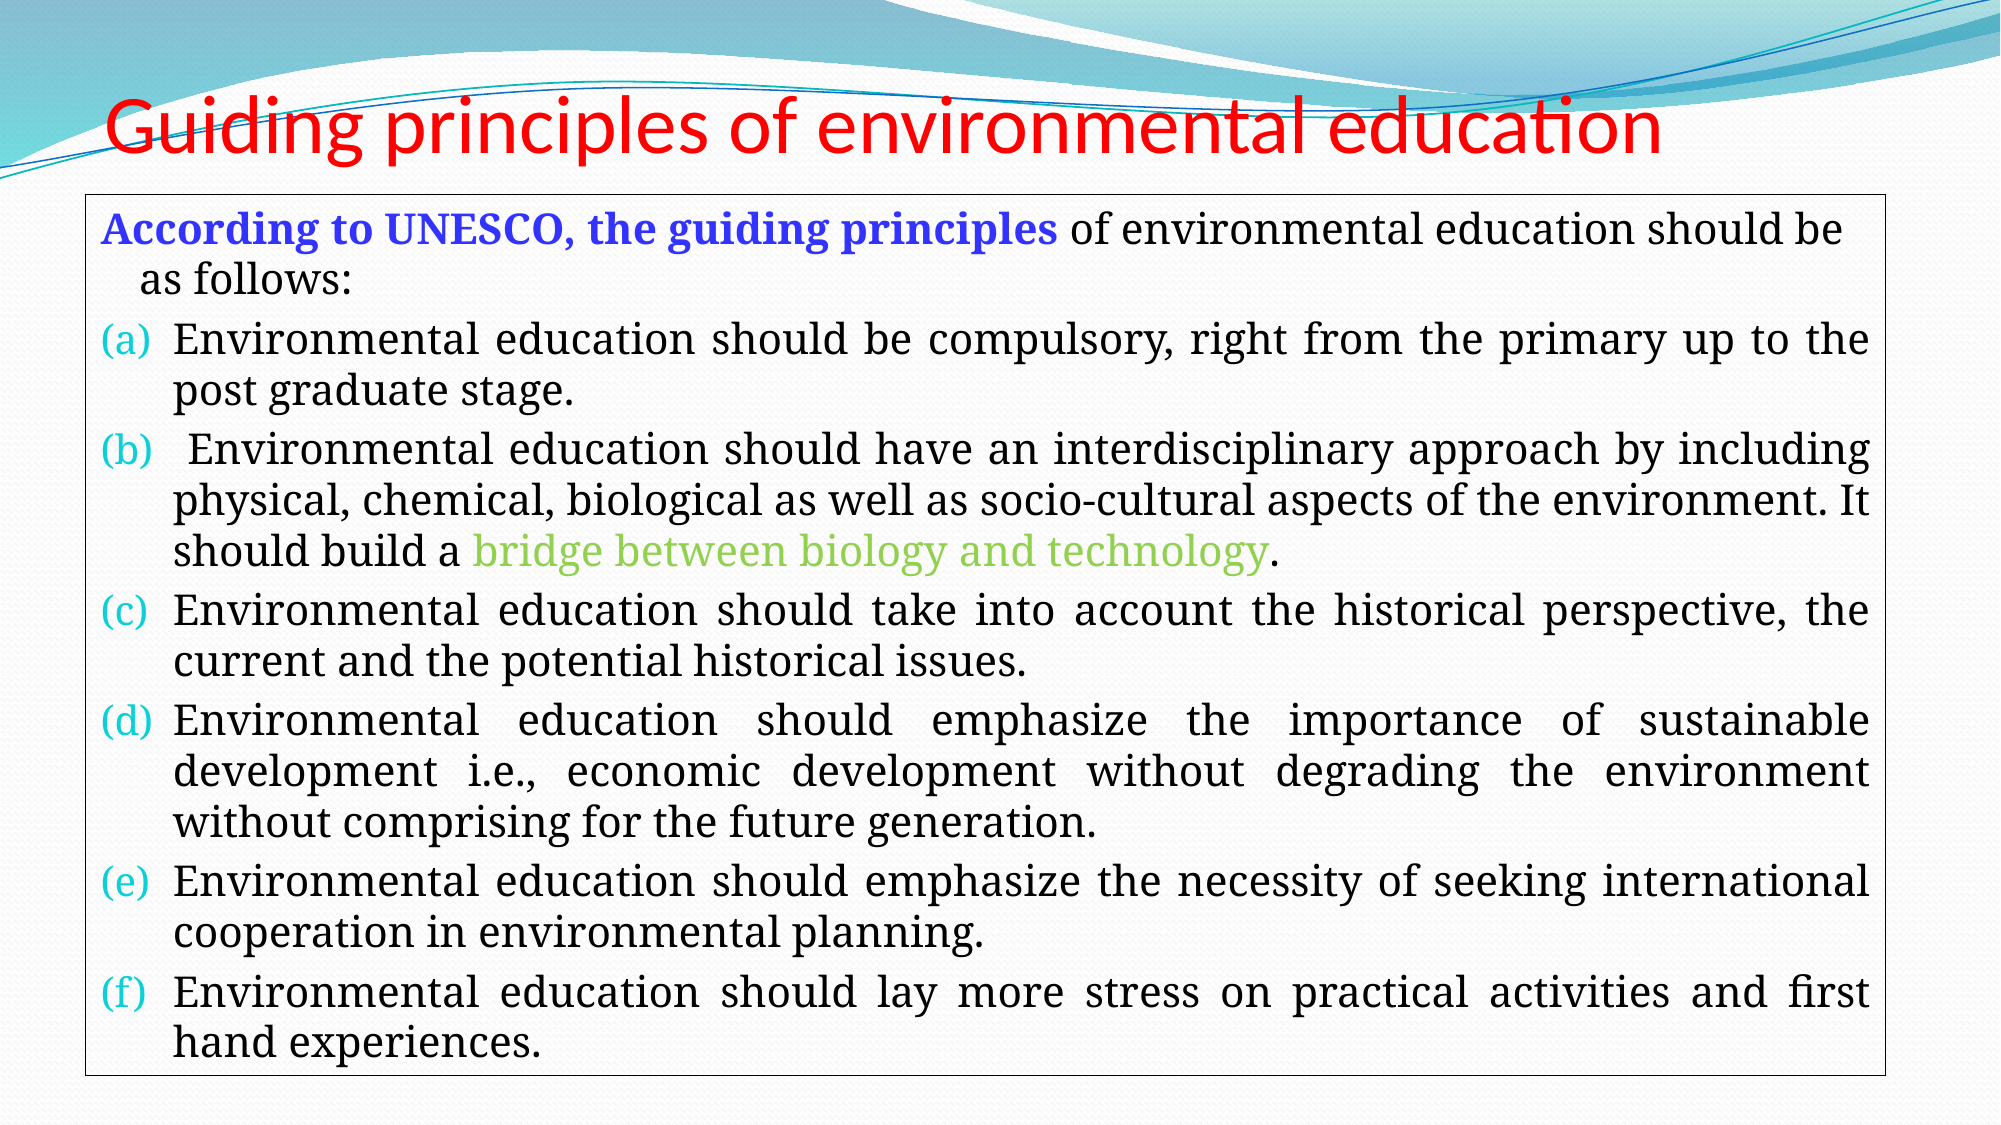

# Guiding principles of environmental education
According to UNESCO, the guiding principles of environmental education should be as follows:
Environmental education should be compulsory, right from the primary up to the post graduate stage.
 Environmental education should have an interdisciplinary approach by including physical, chemical, biological as well as socio-cultural aspects of the environment. It should build a bridge between biology and technology.
Environmental education should take into account the historical perspective, the current and the potential historical issues.
Environmental education should emphasize the importance of sustainable development i.e., economic development without degrading the environment without comprising for the future generation.
Environmental education should emphasize the necessity of seeking international cooperation in environmental planning.
Environmental education should lay more stress on practical activities and first hand experiences.